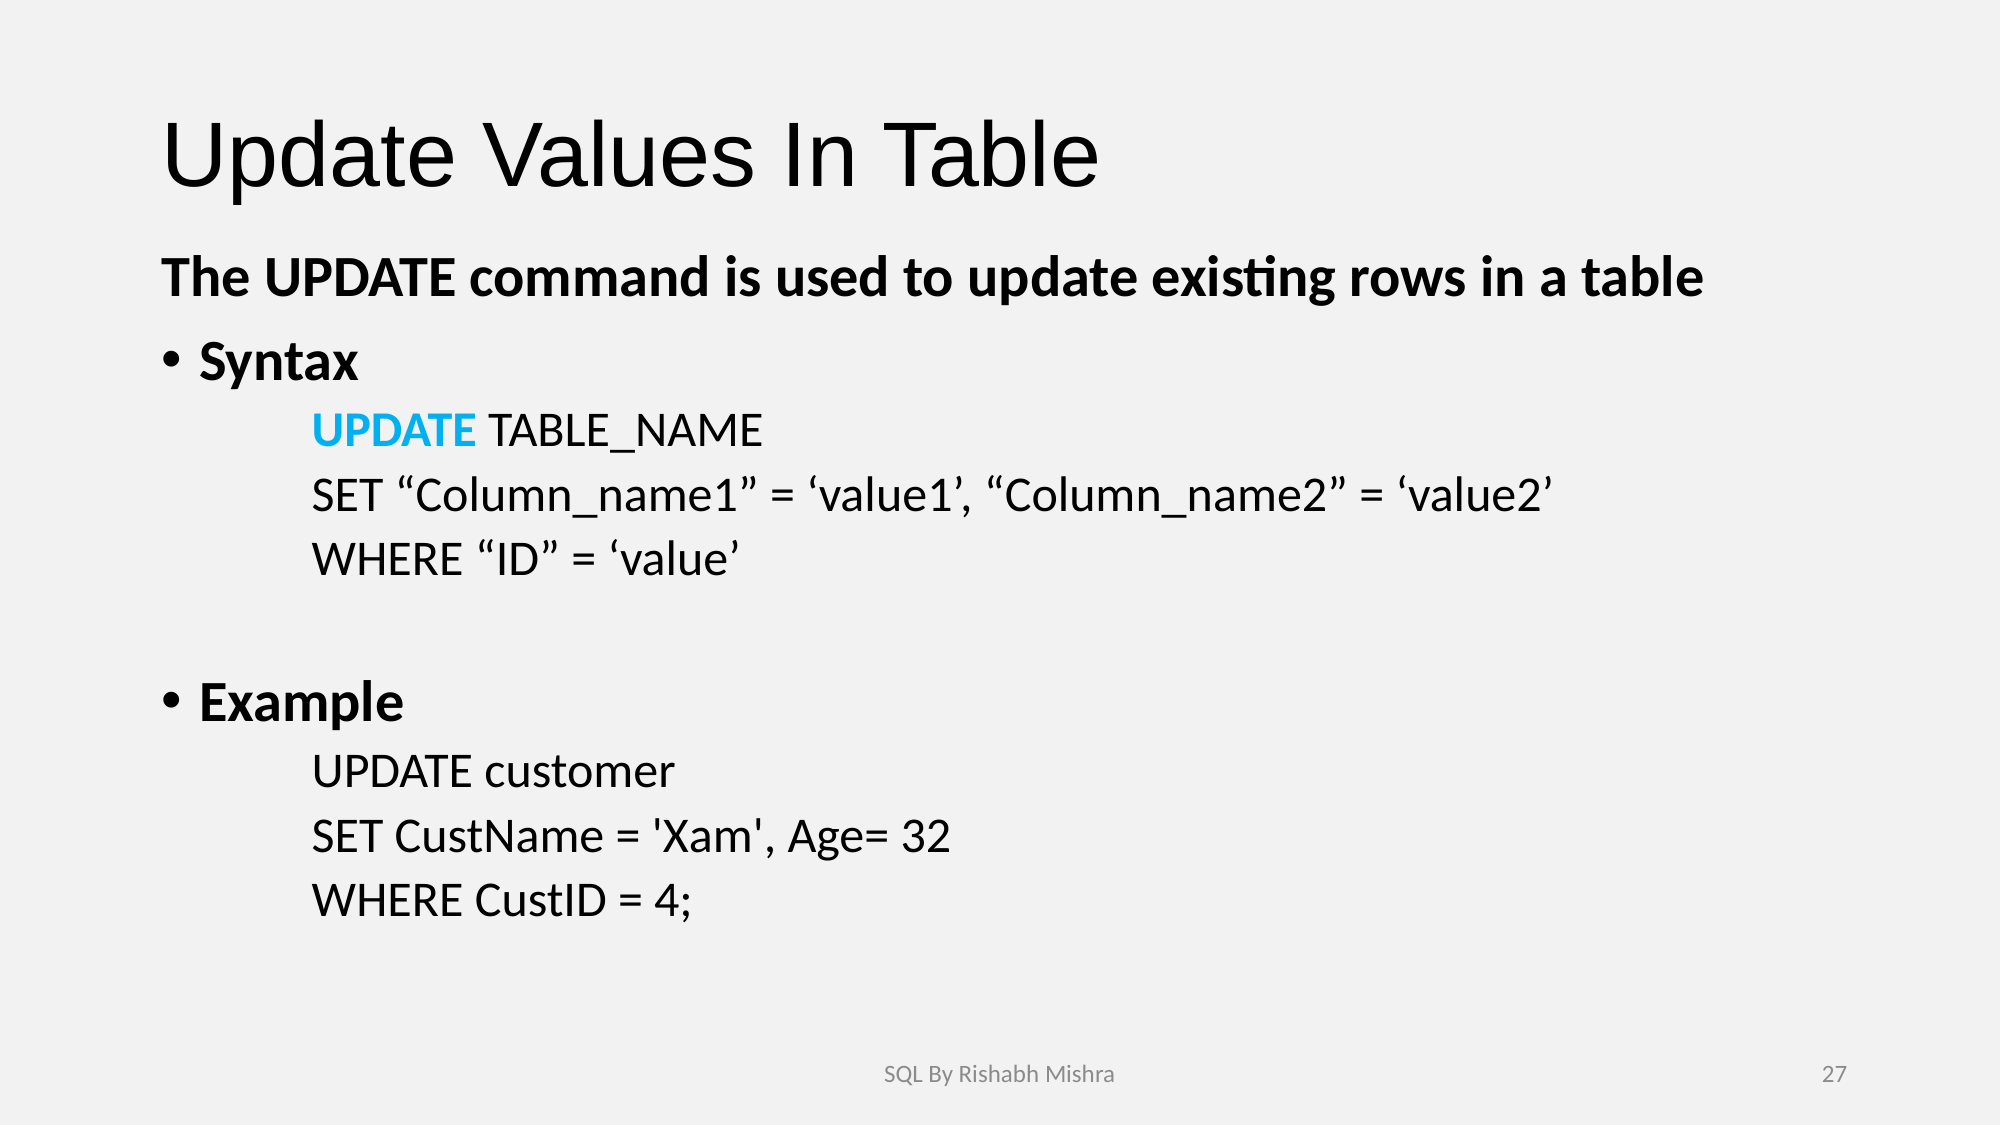

# Update Values In Table
The UPDATE command is used to update existing rows in a table
Syntax
UPDATE TABLE_NAME
SET “Column_name1” = ‘value1’, “Column_name2” = ‘value2’
WHERE “ID” = ‘value’

Example
UPDATE customer
SET CustName = 'Xam', Age= 32
WHERE CustID = 4;
SQL By Rishabh Mishra
27